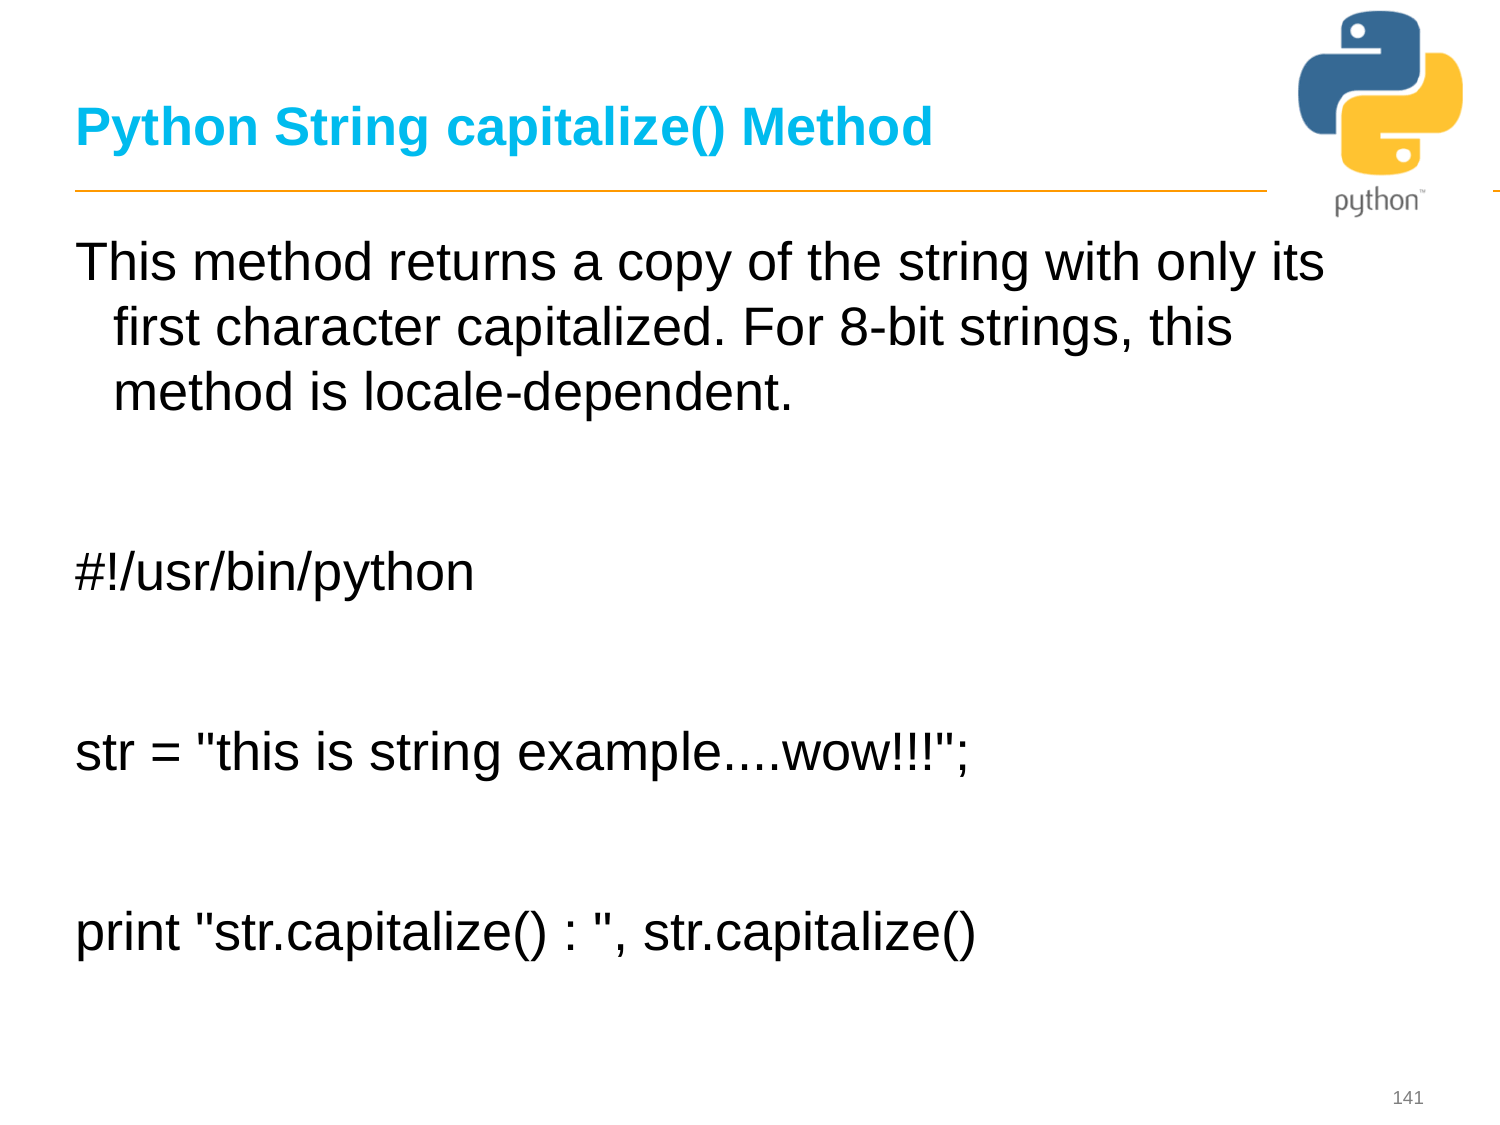

141
# Python String capitalize() Method
This method returns a copy of the string with only its first character capitalized. For 8-bit strings, this method is locale-dependent.

#!/usr/bin/python

str = "this is string example....wow!!!";

print "str.capitalize() : ", str.capitalize()